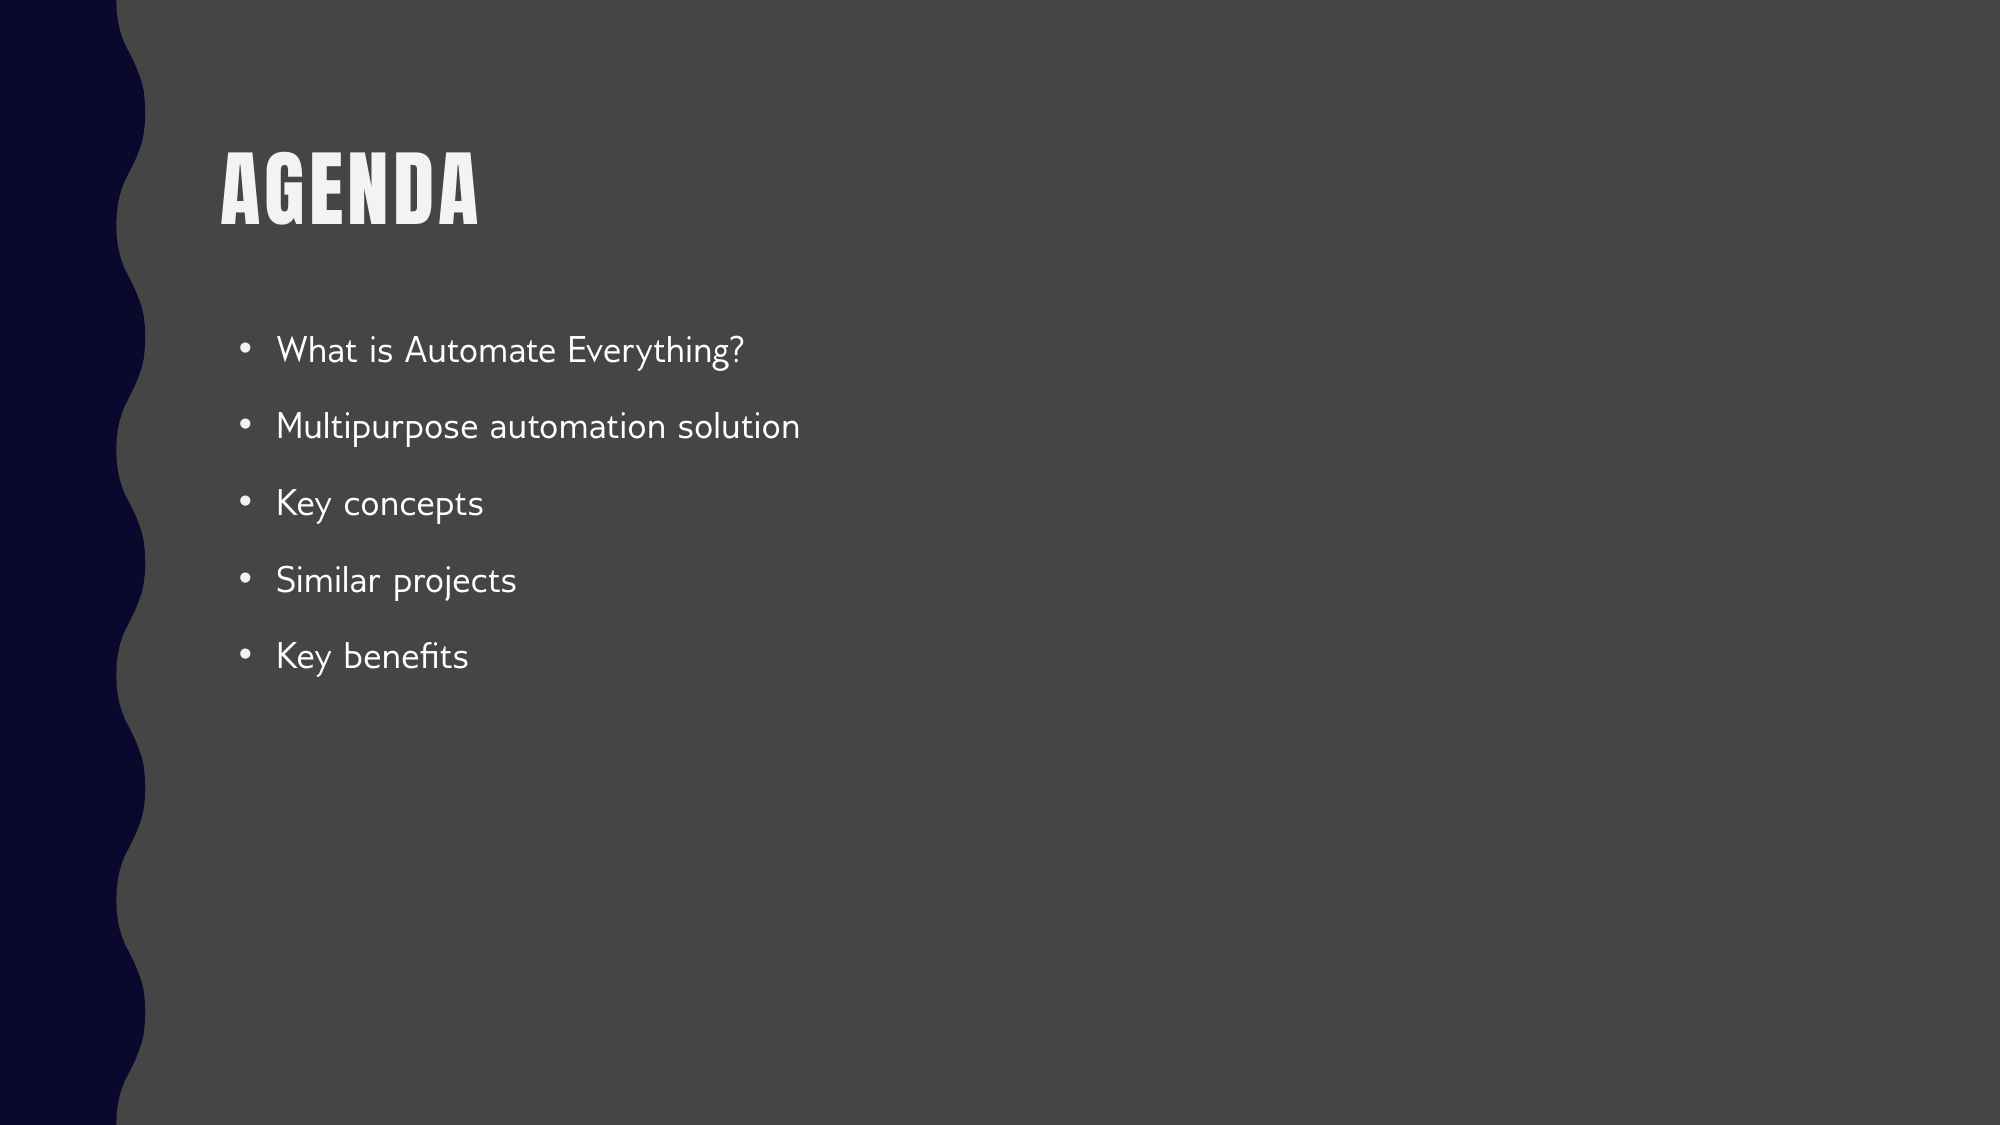

# Agenda
What is Automate Everything?
Multipurpose automation solution
Key concepts
Similar projects
Key benefits